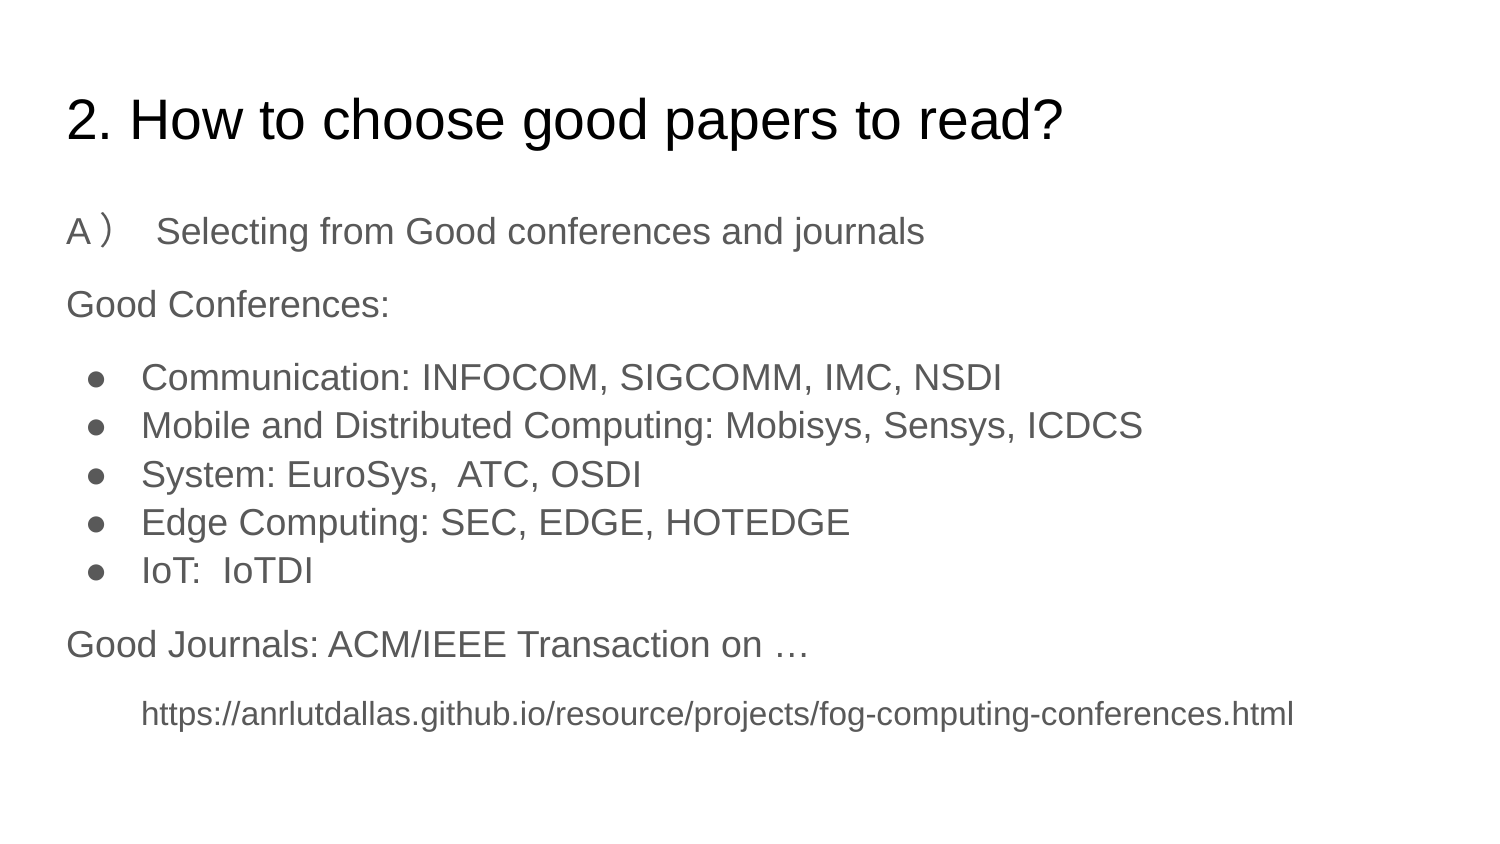

# 2. How to choose good papers to read?
A） Selecting from Good conferences and journals
Good Conferences:
Communication: INFOCOM, SIGCOMM, IMC, NSDI
Mobile and Distributed Computing: Mobisys, Sensys, ICDCS
System: EuroSys,  ATC, OSDI
Edge Computing: SEC, EDGE, HOTEDGE
IoT:  IoTDI
Good Journals: ACM/IEEE Transaction on …
https://anrlutdallas.github.io/resource/projects/fog-computing-conferences.html